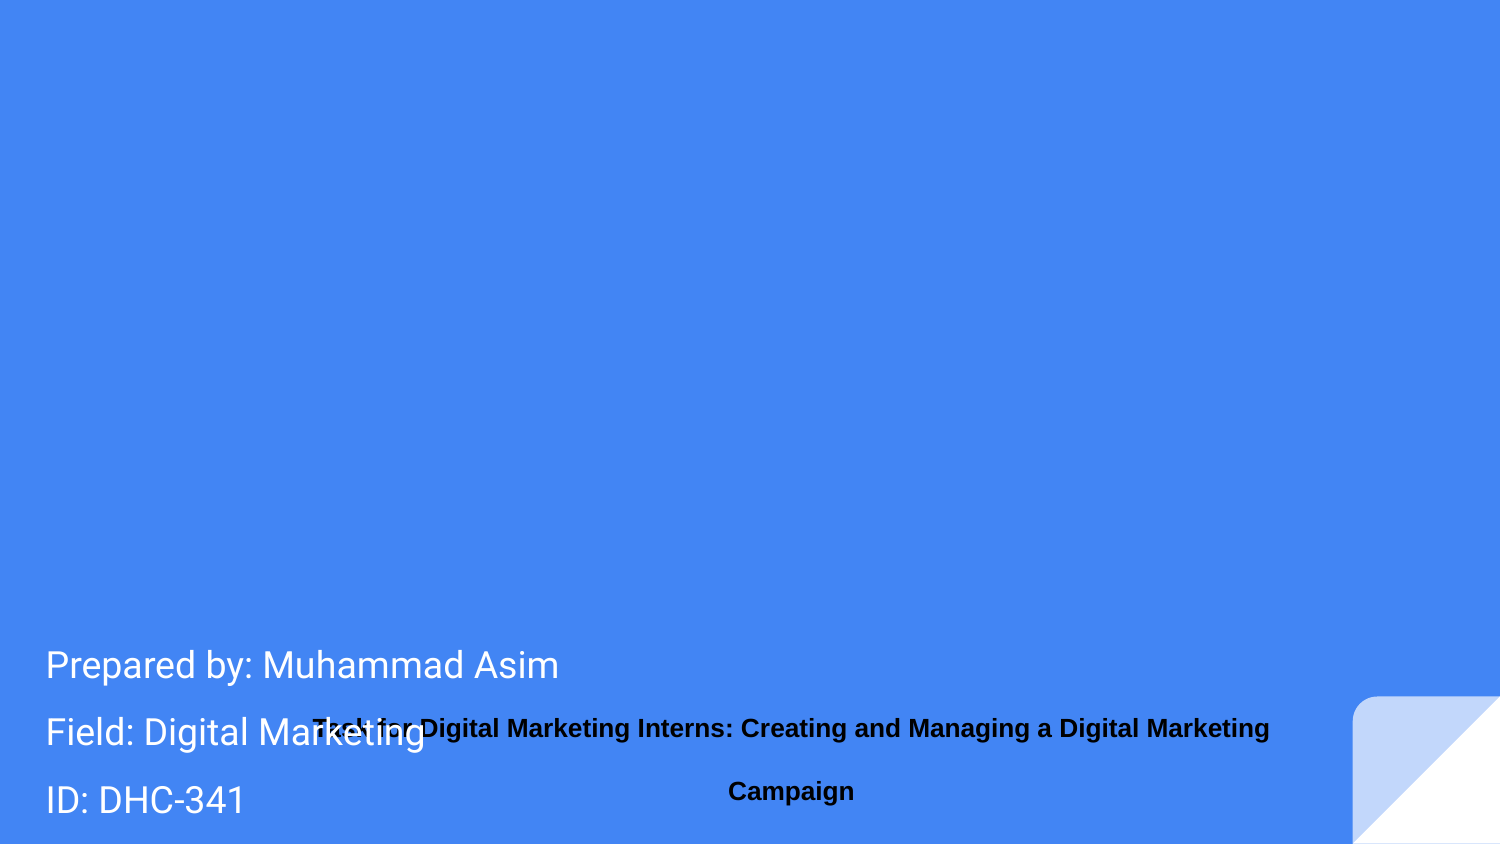

Prepared by: Muhammad Asim
Field: Digital Marketing
ID: DHC-341
# Task for Digital Marketing Interns: Creating and Managing a Digital Marketing Campaign